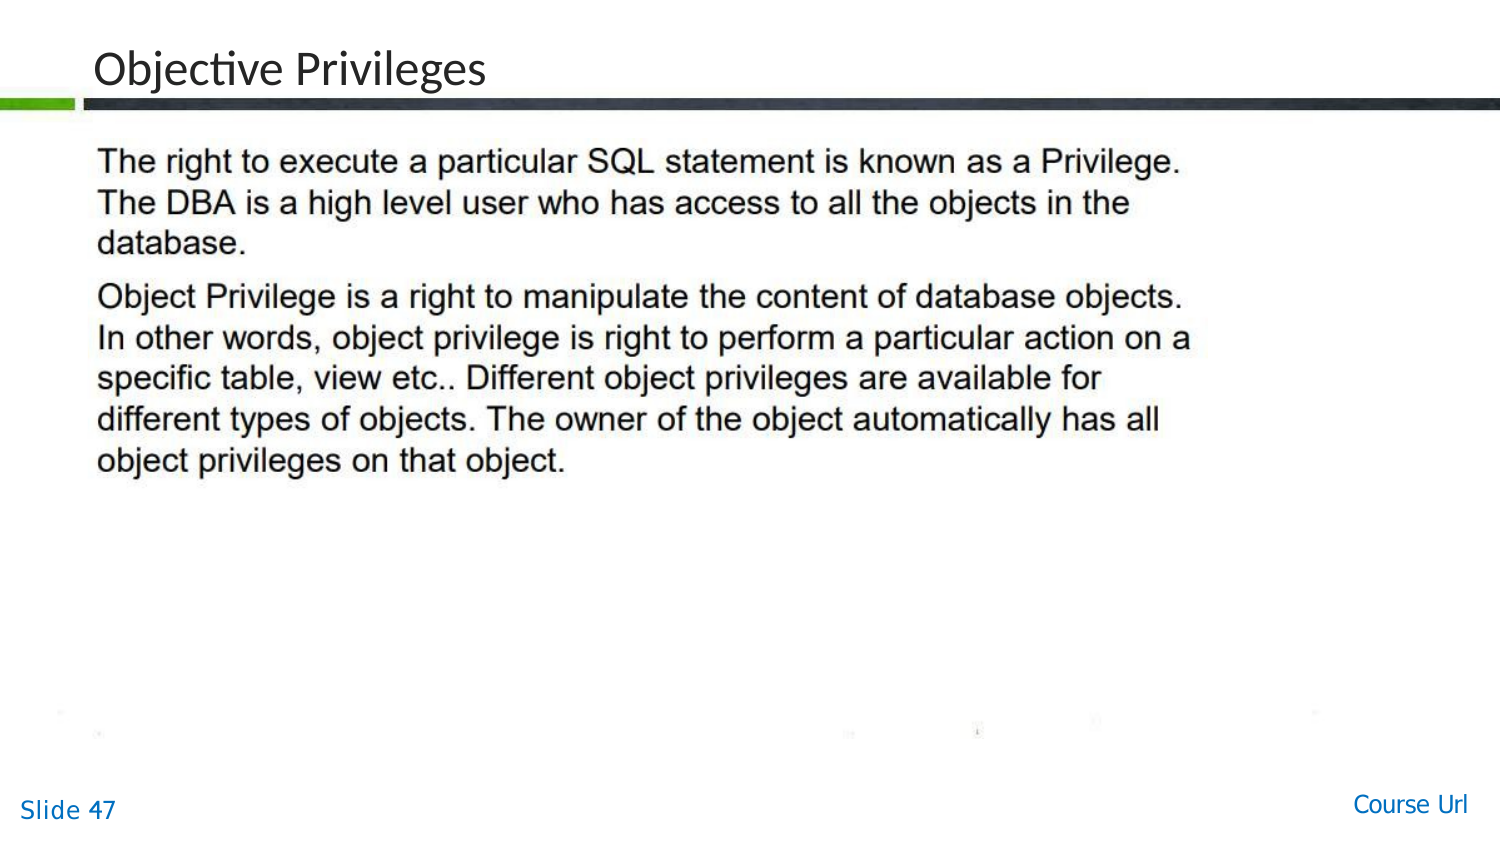

# Objective Privileges

Course Url
Slide 47